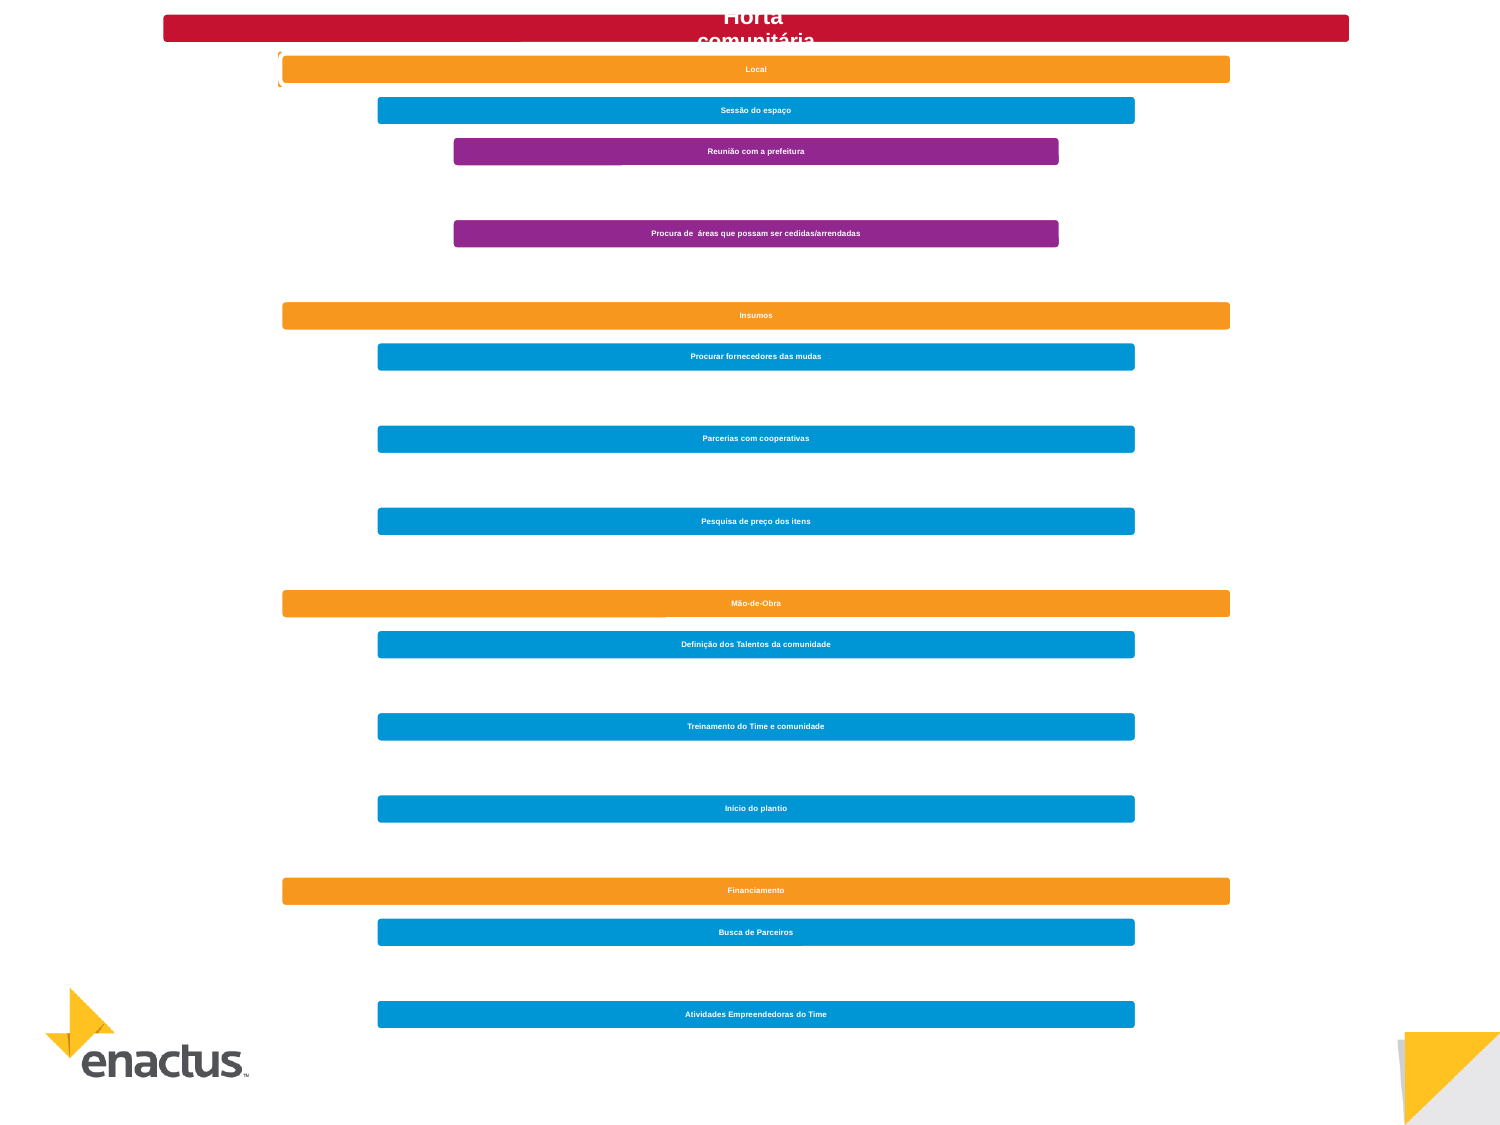

Horta
comunitária
Local
Sessão do espaço
Insumos
Treinamento do Time e comunidade
Mão-de-Obra
Procurar fornecedores das mudas
Financiamento
Reunião com a prefeitura
Procura de  áreas que possam ser cedidas/arrendadas
Parcerias com cooperativas
Pesquisa de preço dos itens
Início do plantio
Definição dos Talentos da comunidade
Busca de Parceiros
Atividades Empreendedoras do Time